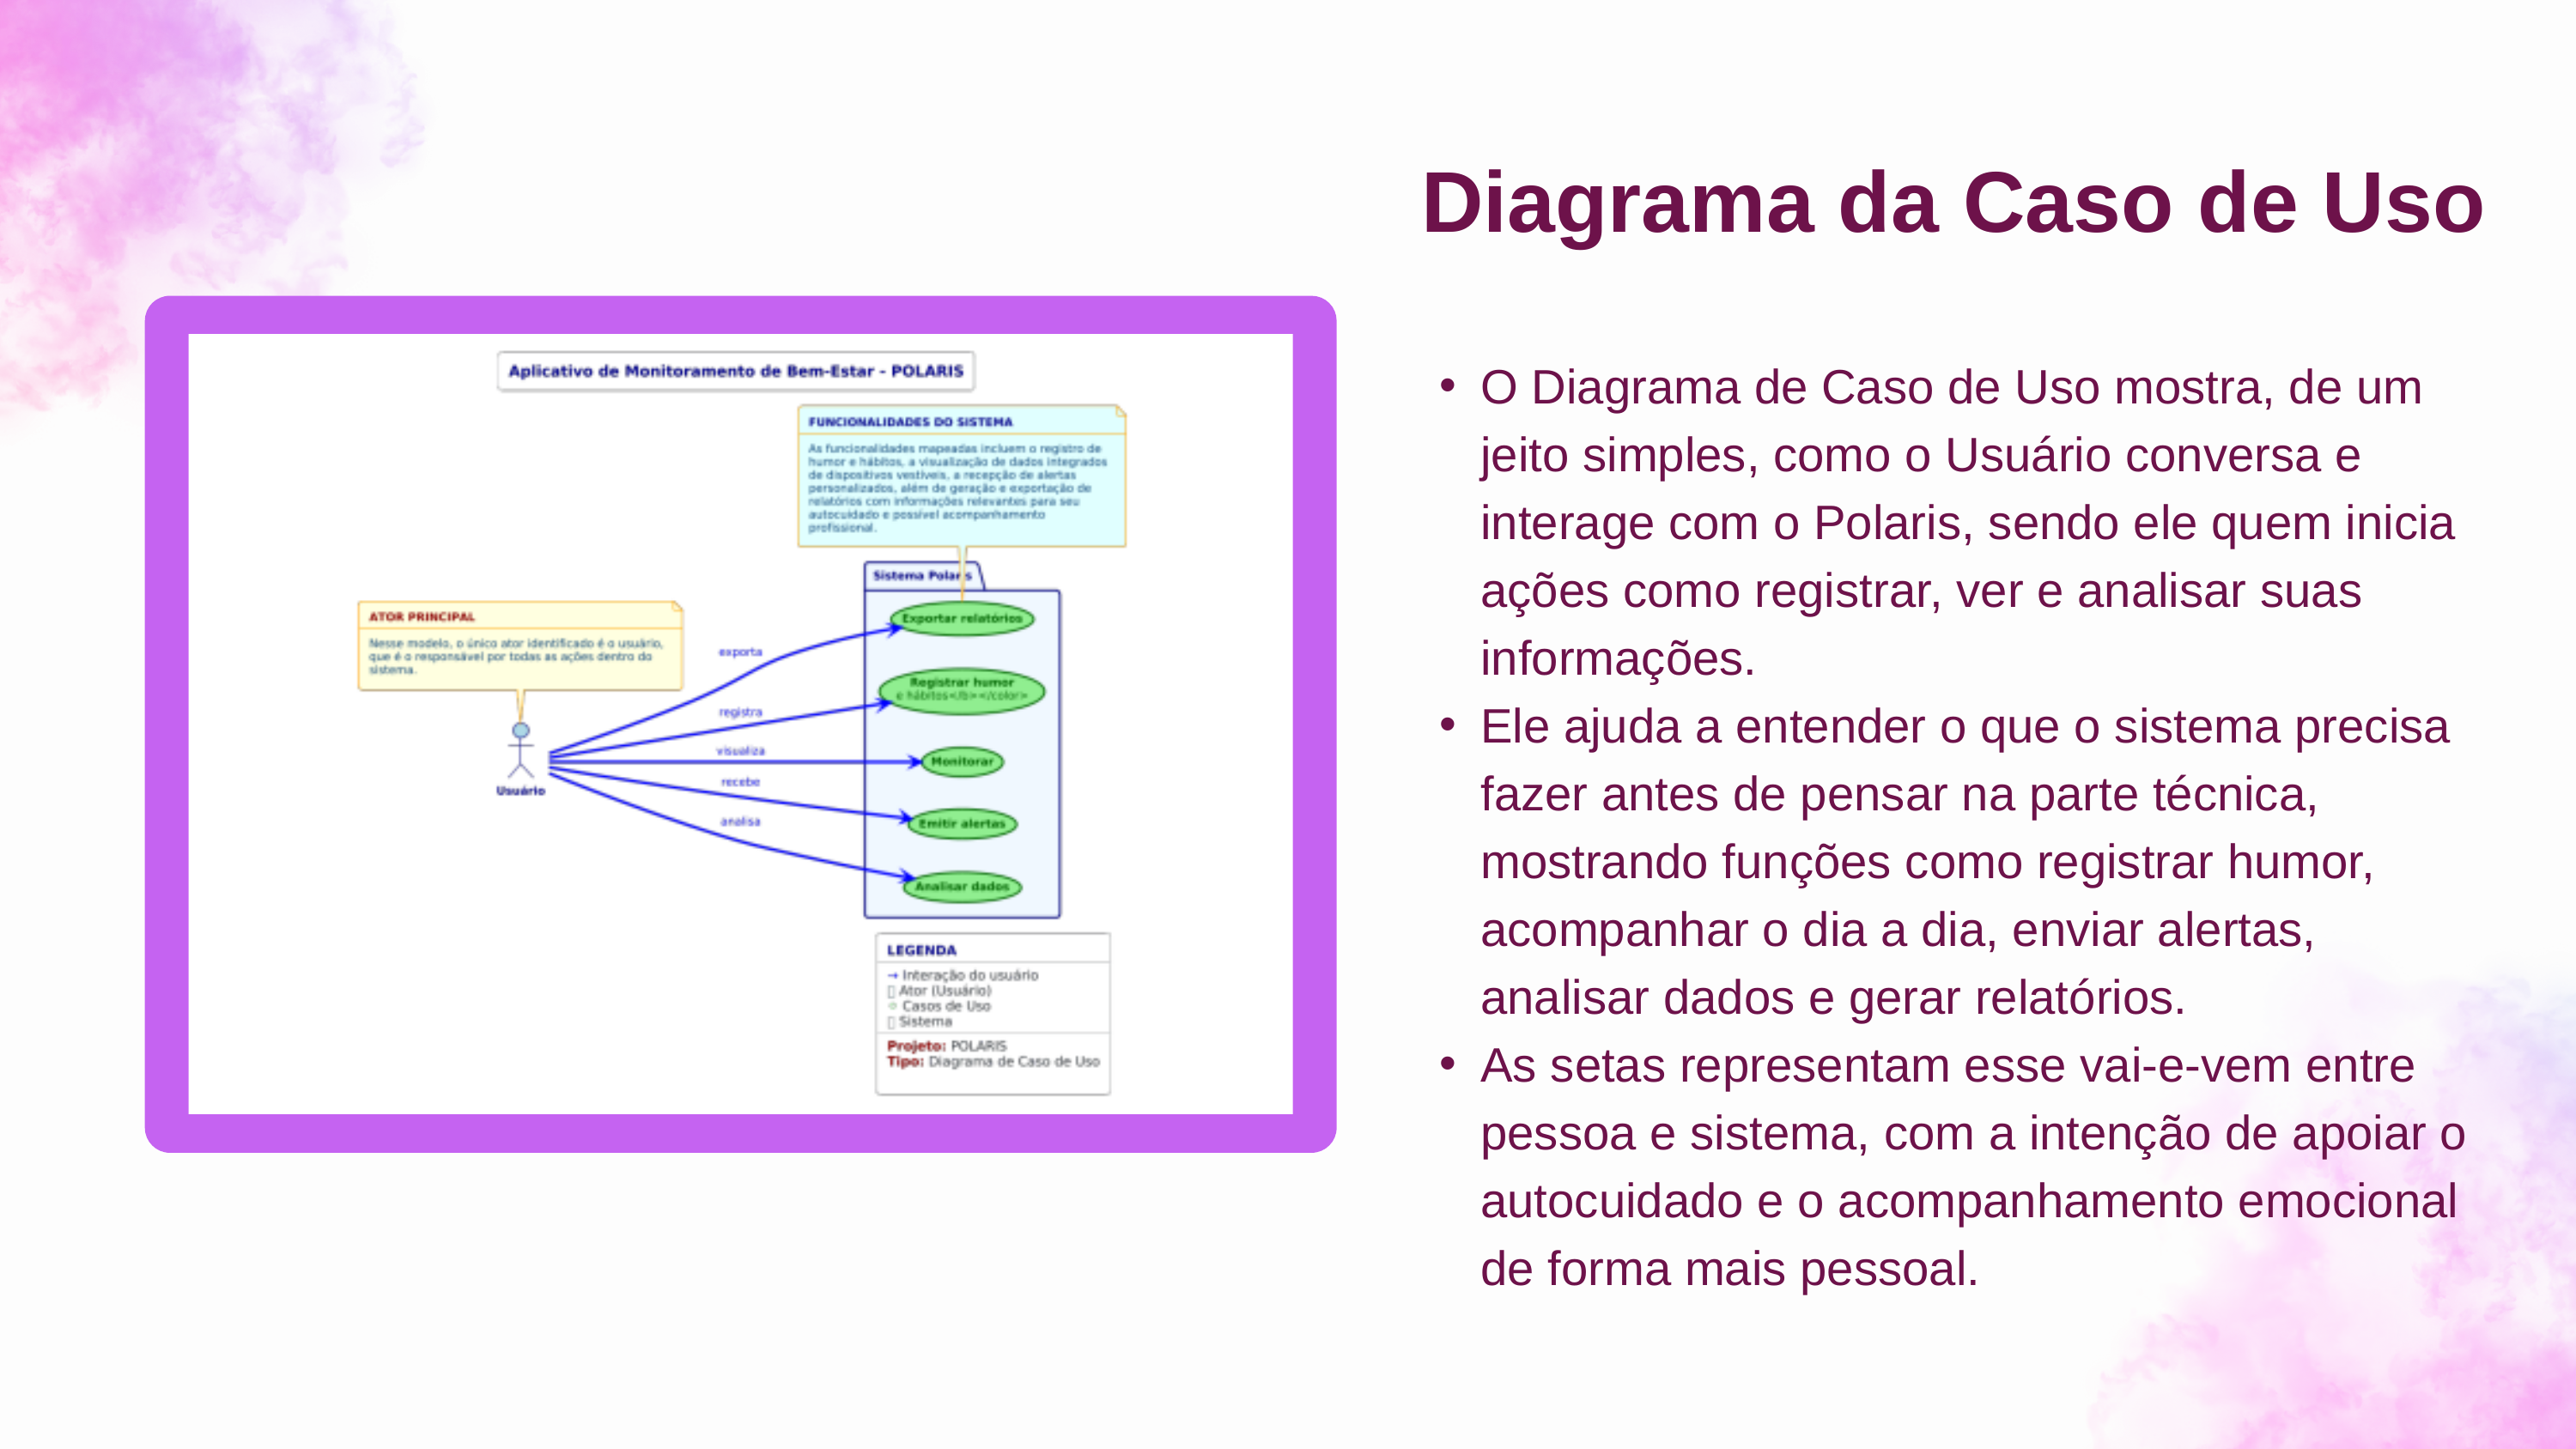

Diagrama da Caso de Uso

O Diagrama de Caso de Uso mostra, de um jeito simples, como o Usuário conversa e interage com o Polaris, sendo ele quem inicia ações como registrar, ver e analisar suas informações.
Ele ajuda a entender o que o sistema precisa fazer antes de pensar na parte técnica, mostrando funções como registrar humor, acompanhar o dia a dia, enviar alertas, analisar dados e gerar relatórios.
As setas representam esse vai-e-vem entre pessoa e sistema, com a intenção de apoiar o autocuidado e o acompanhamento emocional de forma mais pessoal.